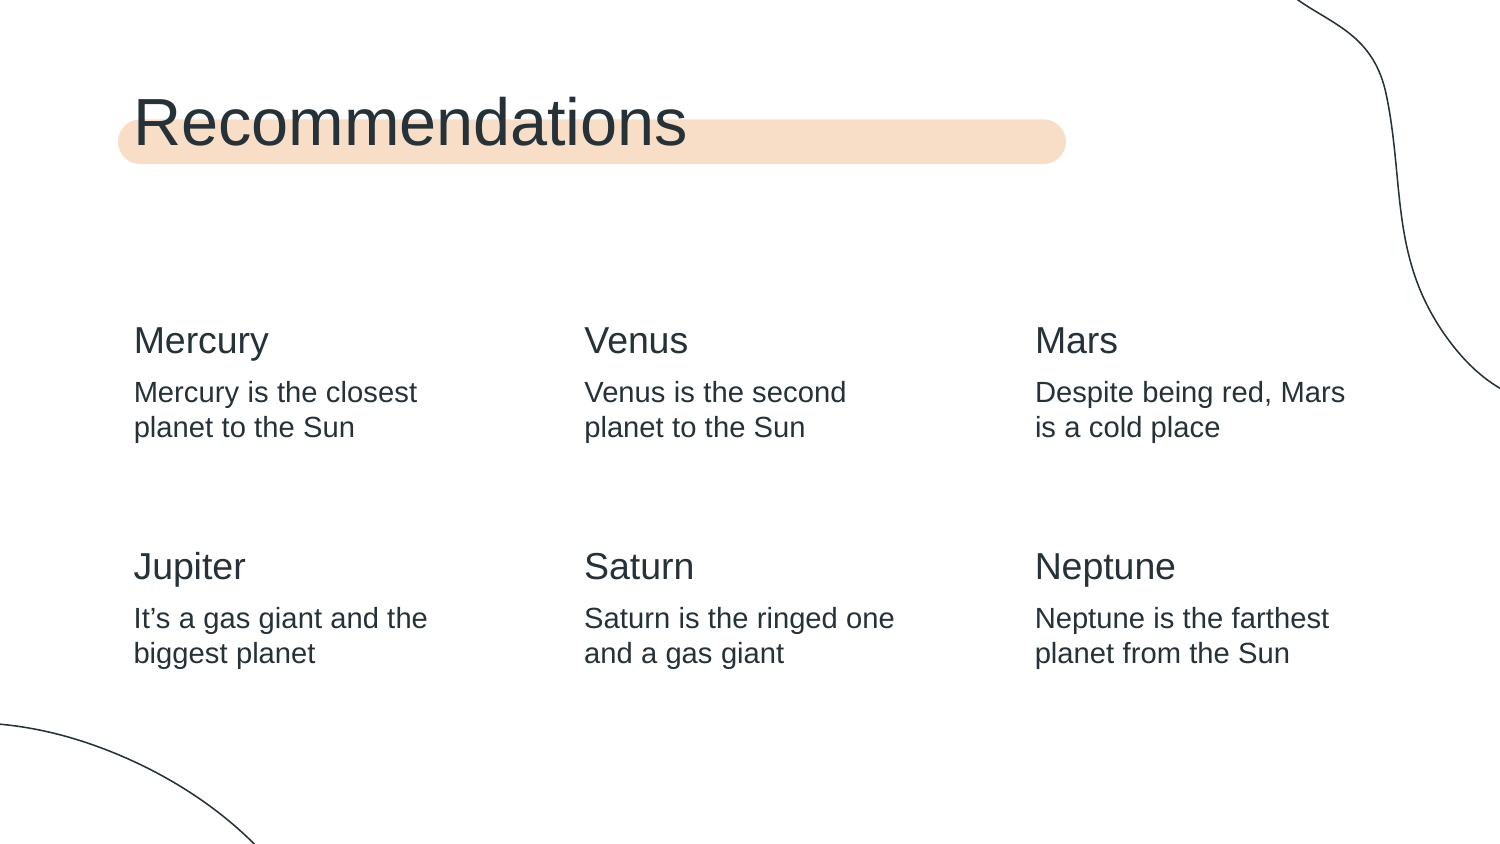

# Recommendations
Mercury
Venus
Mars
Mercury is the closest planet to the Sun
Venus is the second planet to the Sun
Despite being red, Mars is a cold place
Jupiter
Saturn
Neptune
It’s a gas giant and the biggest planet
Saturn is the ringed one and a gas giant
Neptune is the farthest planet from the Sun